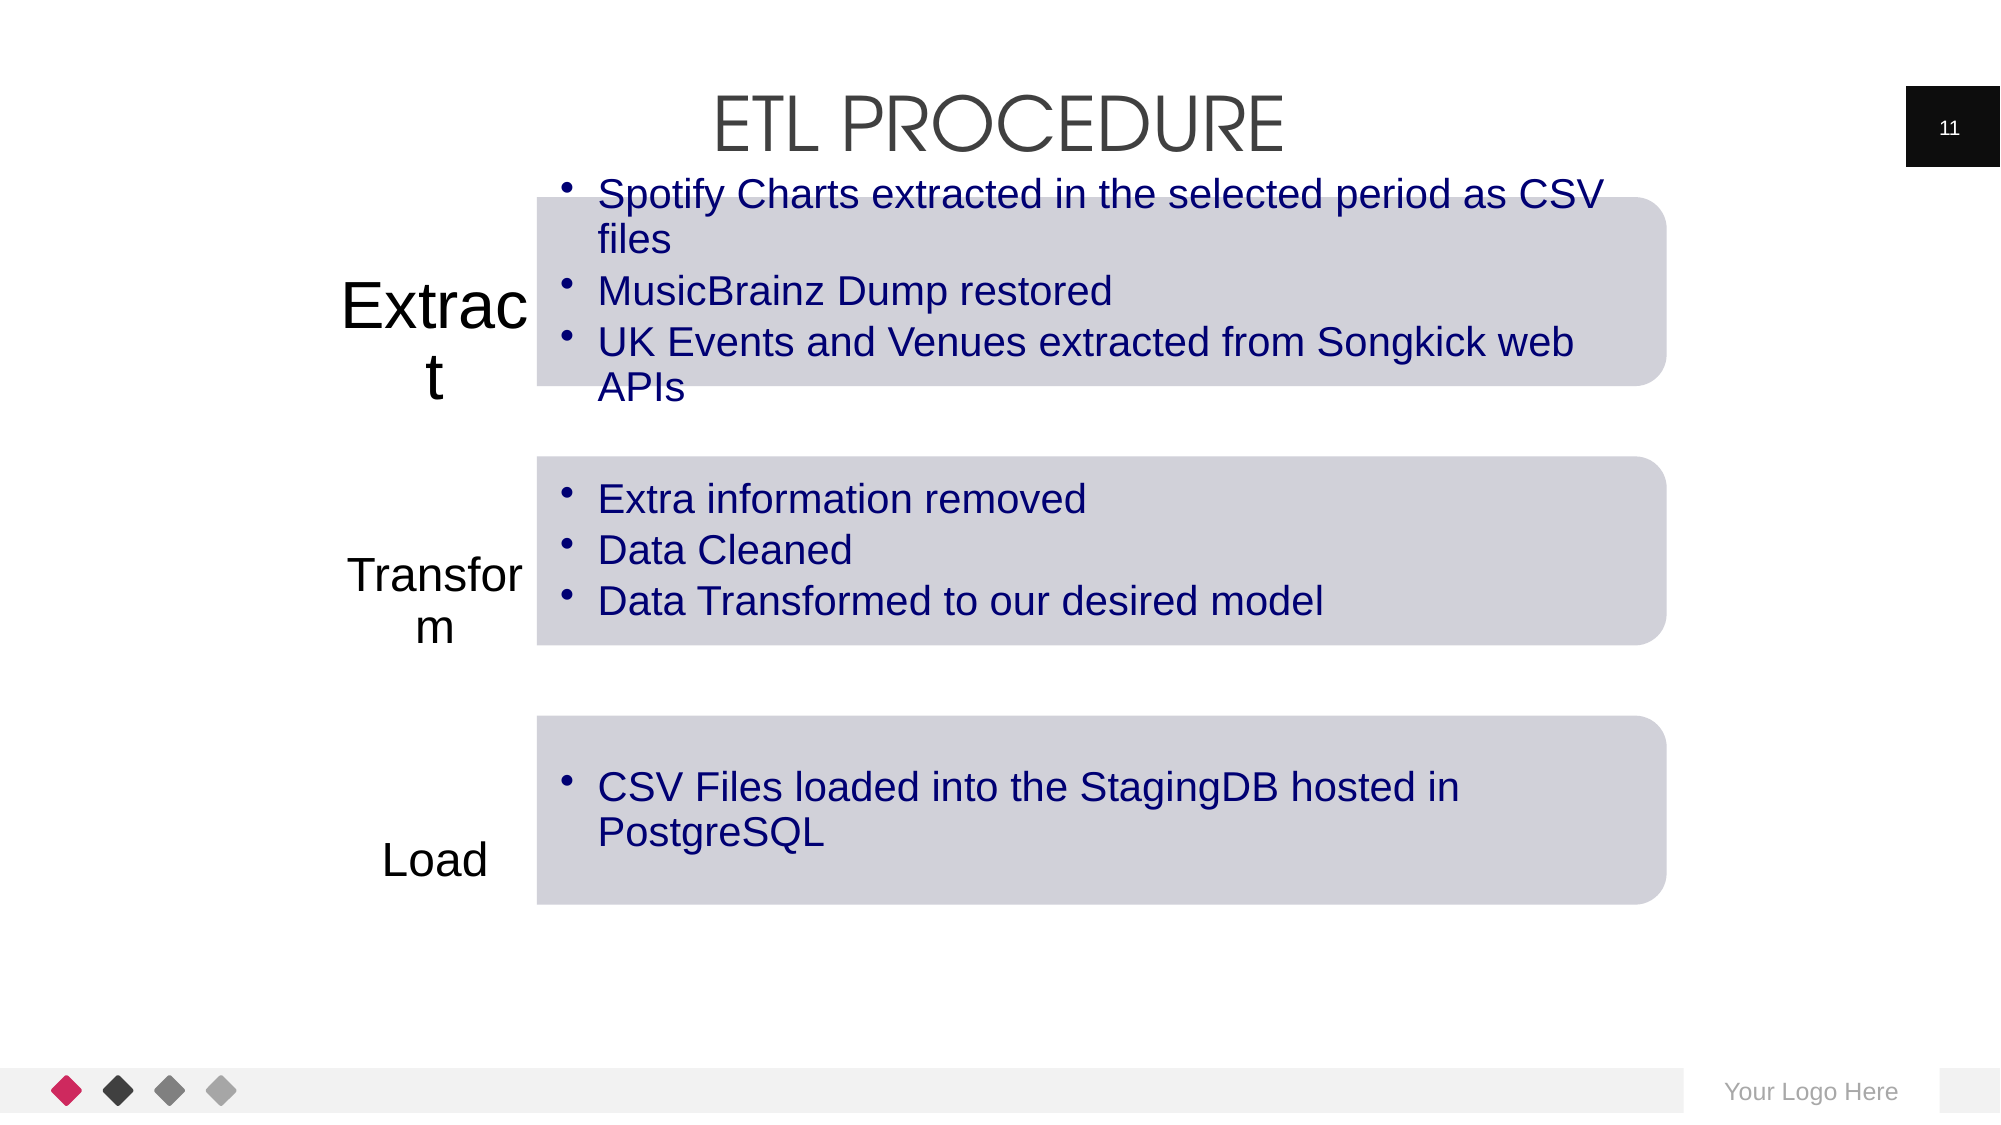

# ETL Procedure
11
Extract
Spotify Charts extracted in the selected period as CSV files
MusicBrainz Dump restored
UK Events and Venues extracted from Songkick web APIs
Transform
Extra information removed
Data Cleaned
Data Transformed to our desired model
Load
CSV Files loaded into the StagingDB hosted in PostgreSQL
Your Logo Here